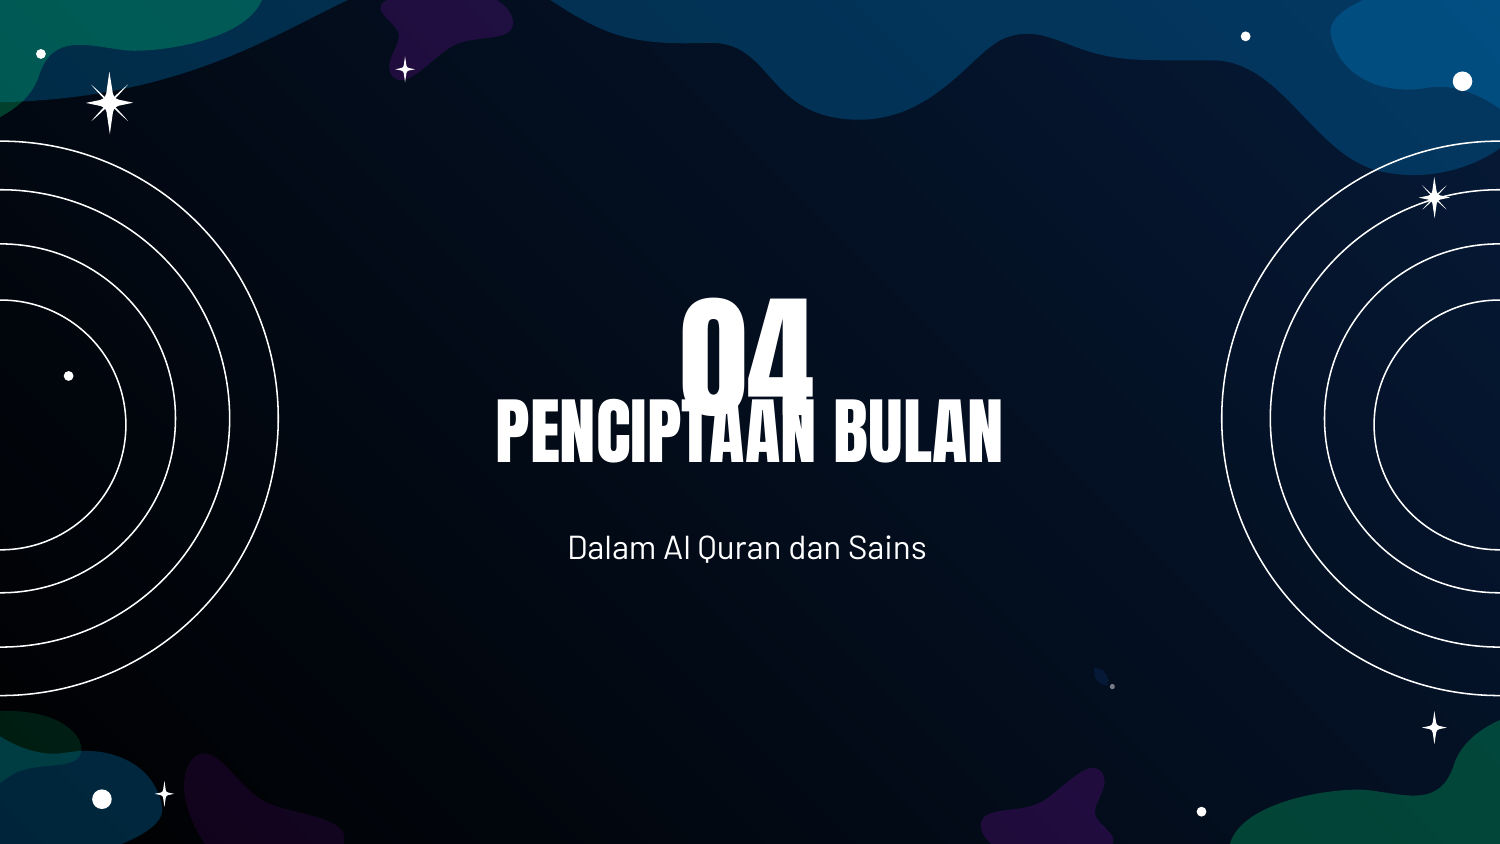

04
# PENCIPTAAN BULAN
Dalam Al Quran dan Sains